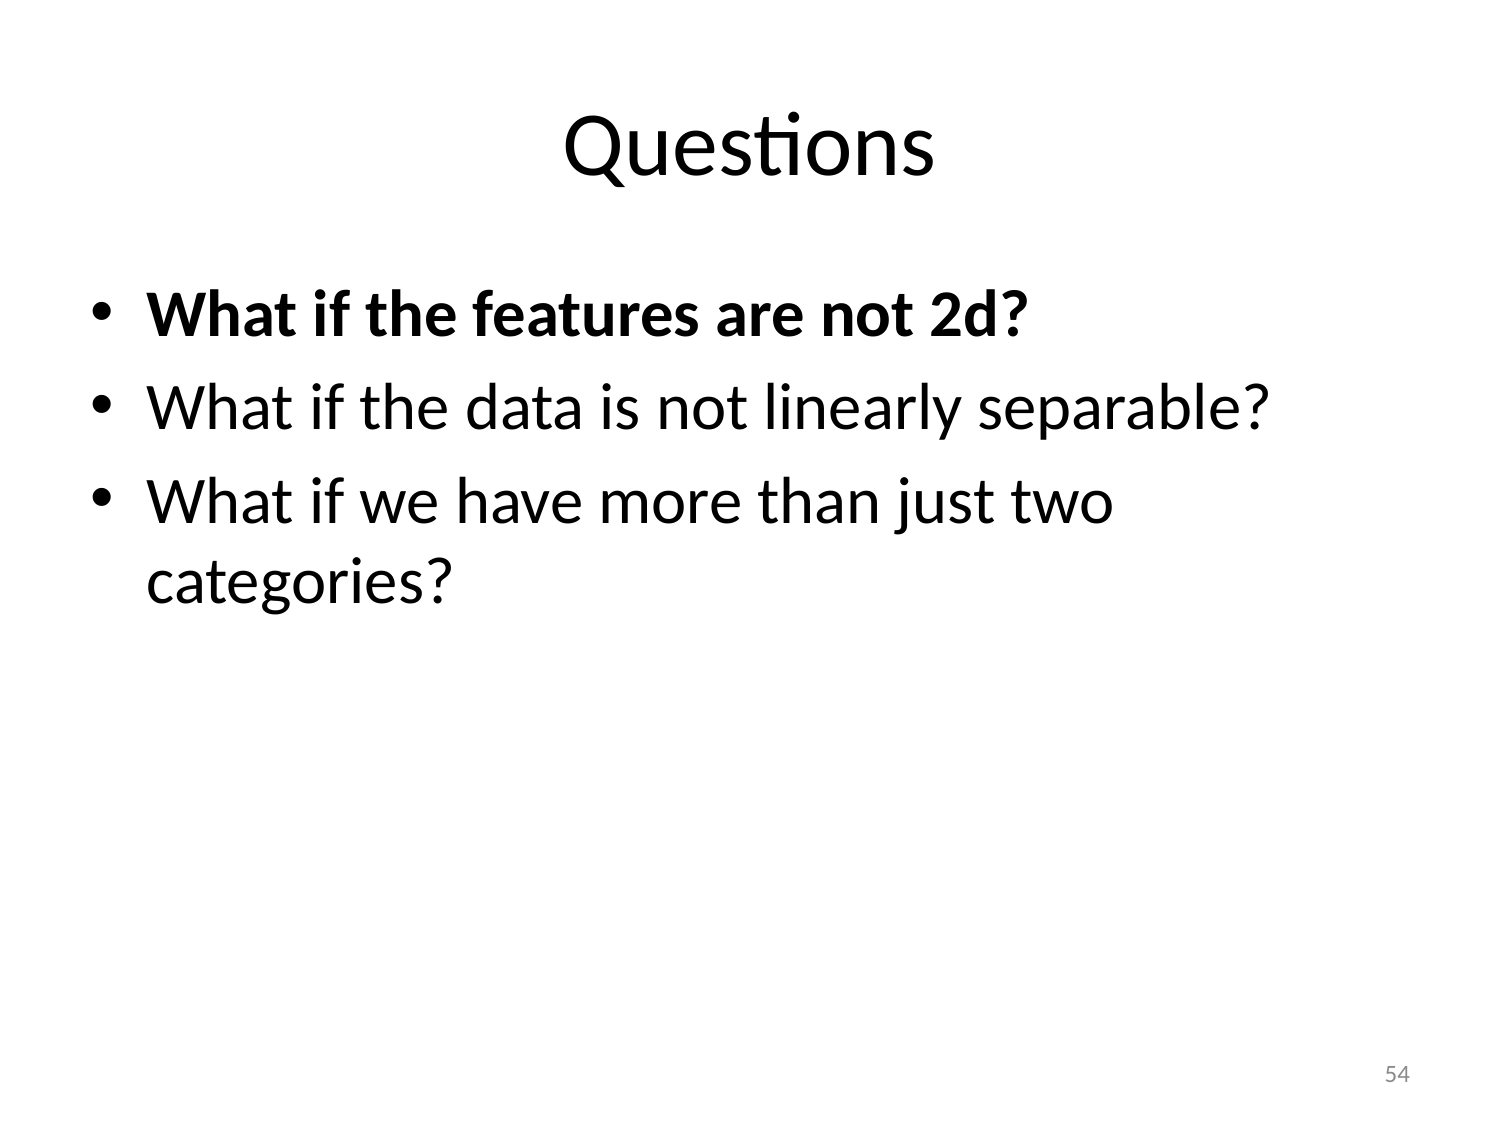

# Questions
What if the features are not 2d?
What if the data is not linearly separable?
What if we have more than just two categories?
54